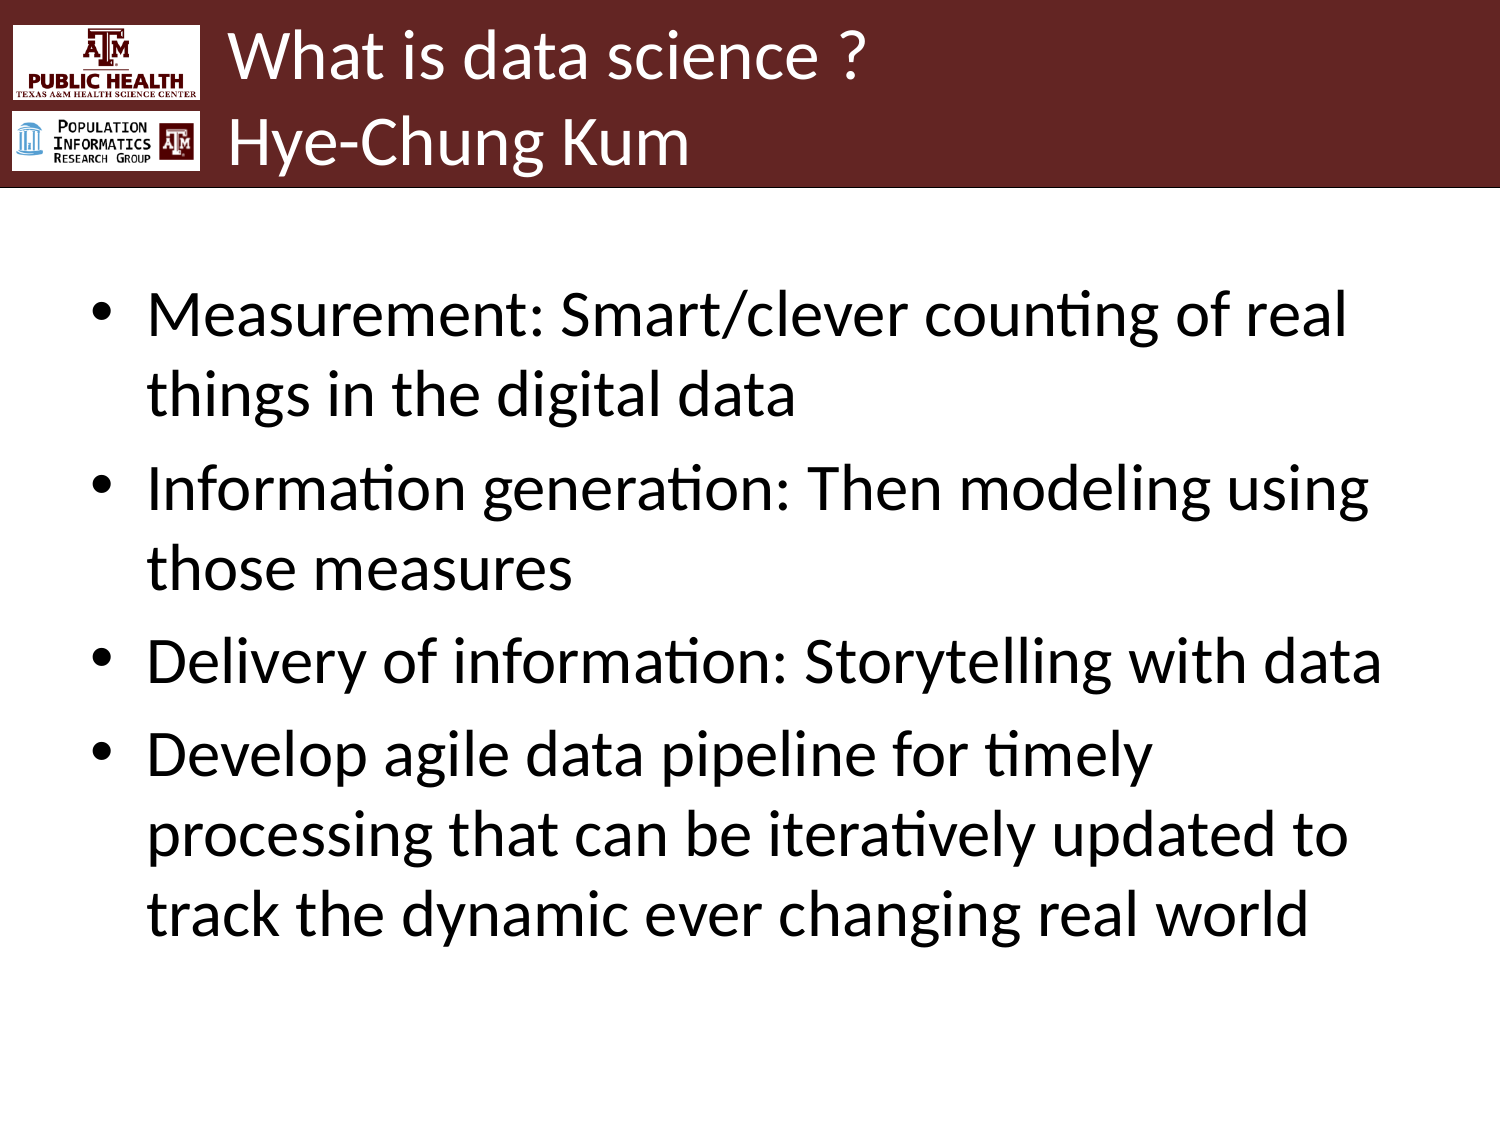

# What is data science ? Hye-Chung Kum
Measurement: Smart/clever counting of real things in the digital data
Information generation: Then modeling using those measures
Delivery of information: Storytelling with data
Develop agile data pipeline for timely processing that can be iteratively updated to track the dynamic ever changing real world